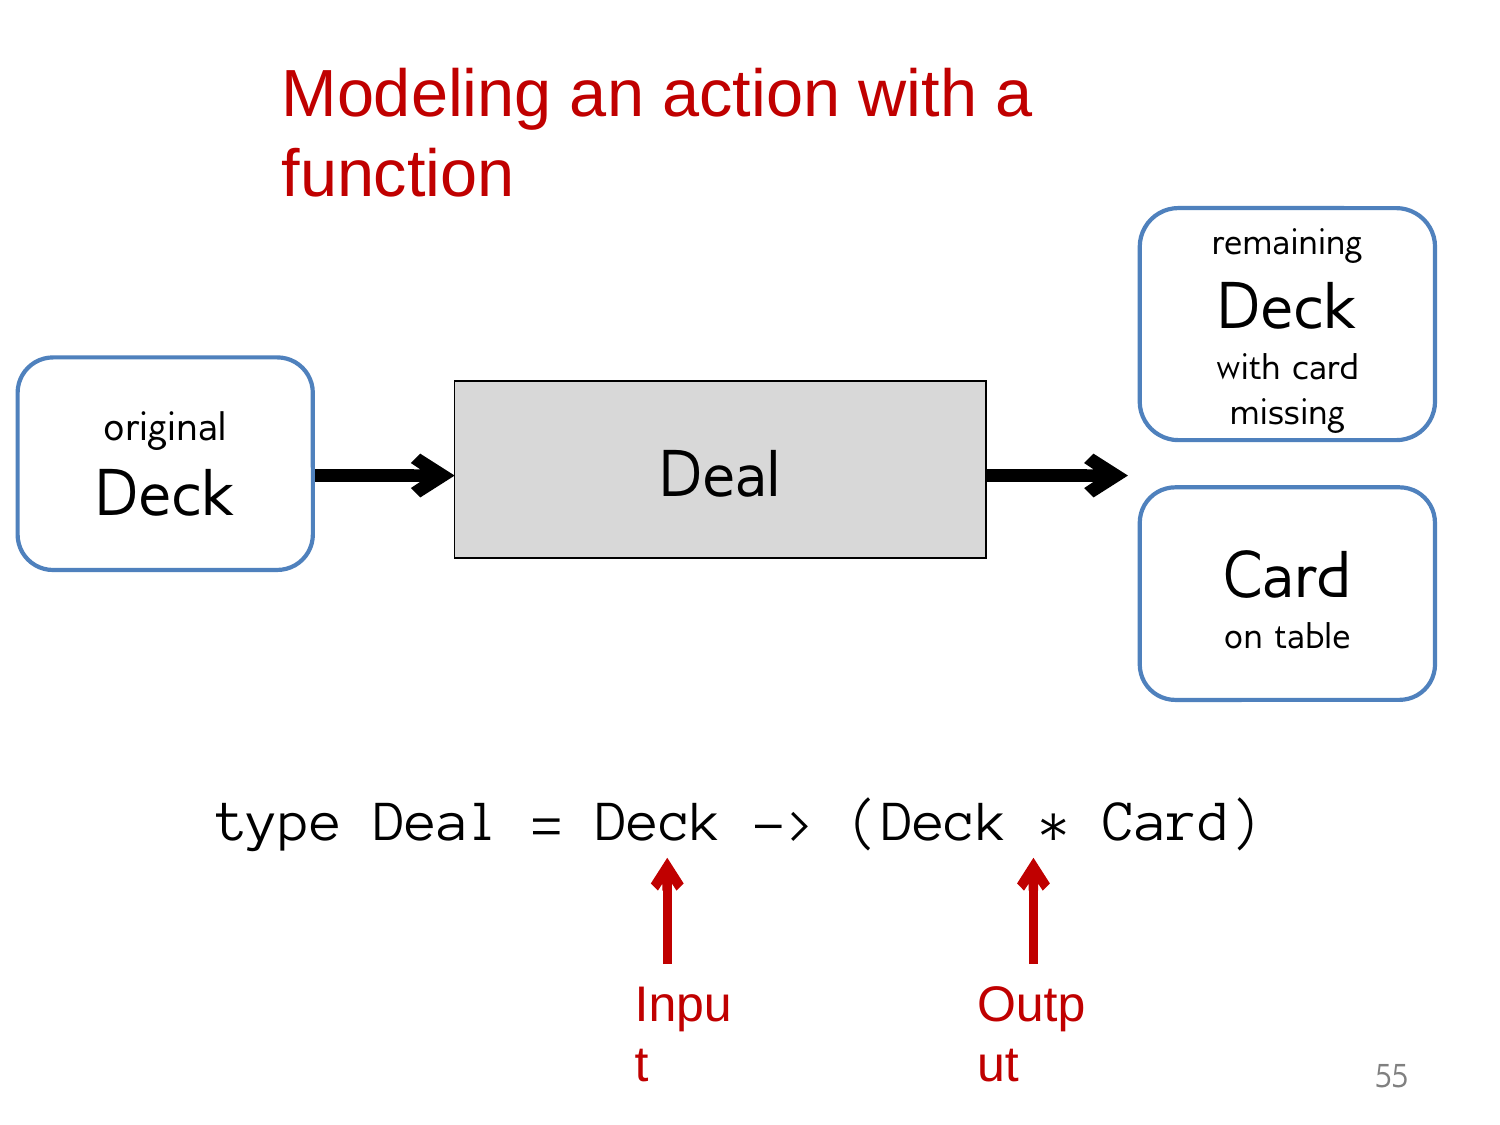

Modeling an action with a function
remaining
Deck
with card missing
Card
on table
original
Deck
Deal
type Deal = Deck -> (Deck * Card)
Input
Output